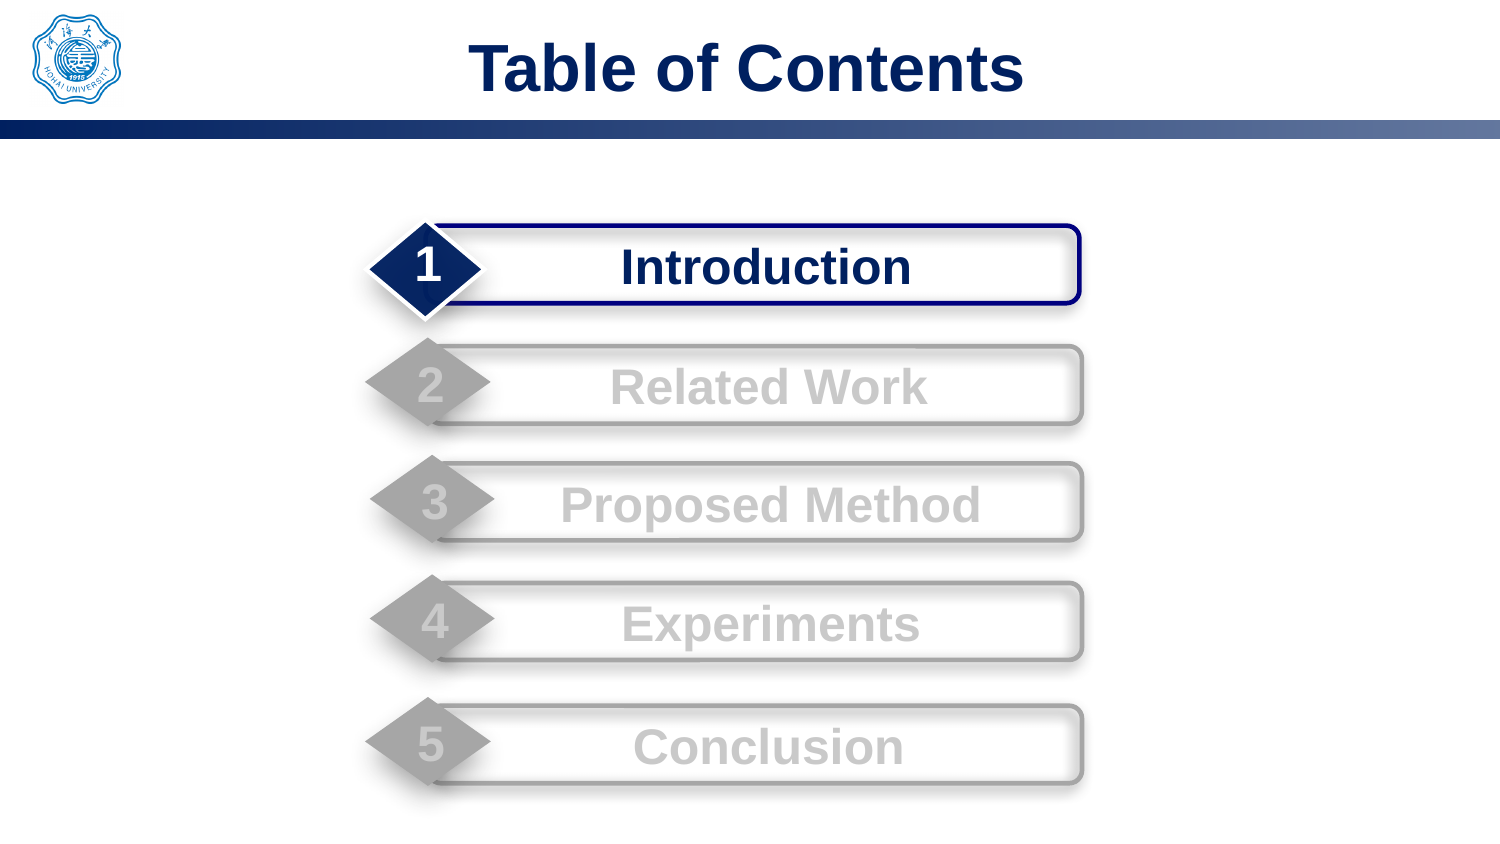

# Table of Contents

1

Introduction

2

Related Work

3

Proposed Method

4

Experiments

5

Conclusion